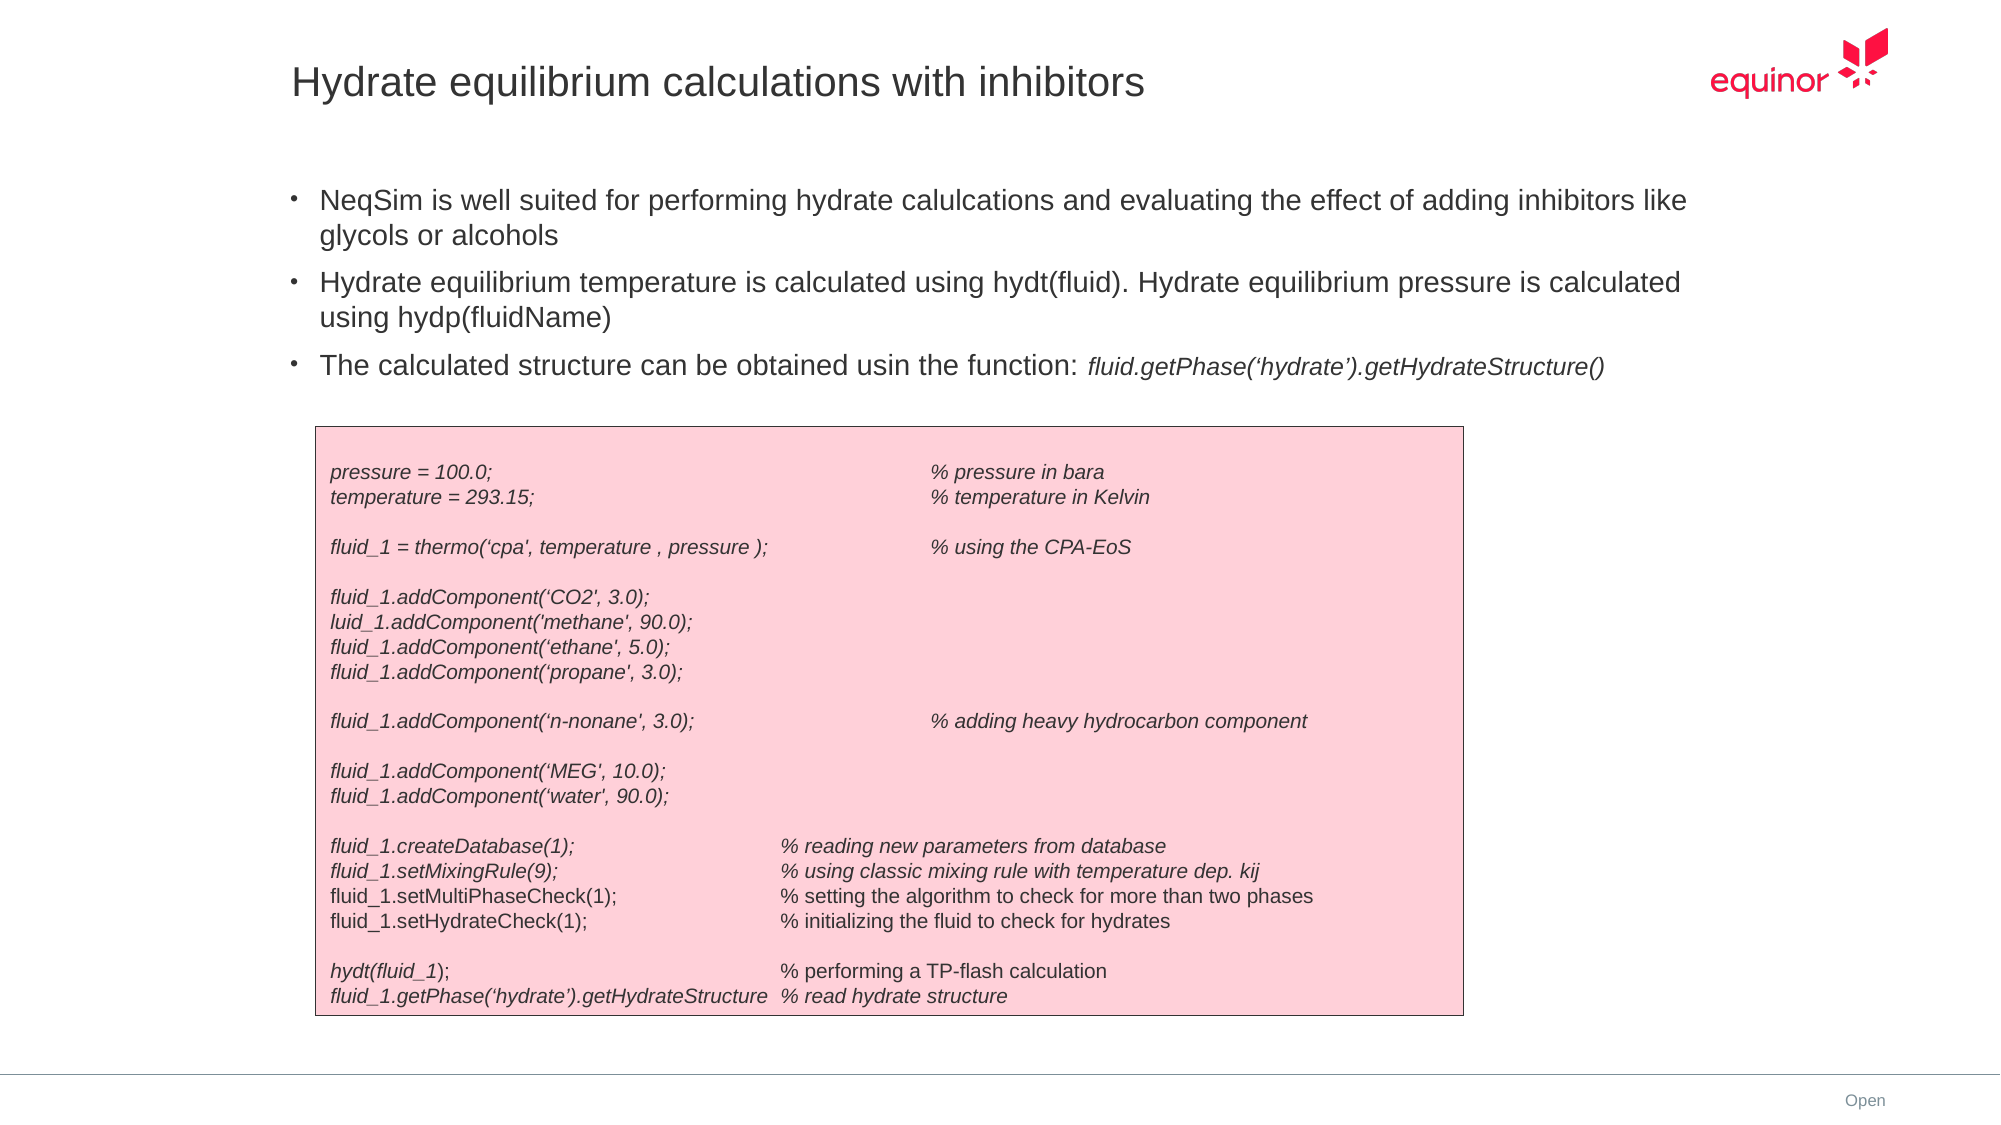

# Hydrate equilibrium calculations with inhibitors
NeqSim is well suited for performing hydrate calulcations and evaluating the effect of adding inhibitors like glycols or alcohols
Hydrate equilibrium temperature is calculated using hydt(fluid). Hydrate equilibrium pressure is calculated using hydp(fluidName)
The calculated structure can be obtained usin the function: fluid.getPhase(‘hydrate’).getHydrateStructure()

pressure = 100.0;            			% pressure in bara
temperature = 293.15;           			% temperature in Kelvin

fluid_1 = thermo(‘cpa', temperature , pressure ); 		% using the CPA-EoS

fluid_1.addComponent(‘CO2', 3.0);
luid_1.addComponent('methane', 90.0);
fluid_1.addComponent(‘ethane', 5.0);
fluid_1.addComponent(‘propane', 3.0);

fluid_1.addComponent(‘n-nonane', 3.0);   		% adding heavy hydrocarbon component

fluid_1.addComponent(‘MEG', 10.0);
fluid_1.addComponent(‘water', 90.0);

fluid_1.createDatabase(1);          	% reading new parameters from database
fluid_1.setMixingRule(9);           		% using classic mixing rule with temperature dep. kij
fluid_1.setMultiPhaseCheck(1);		% setting the algorithm to check for more than two phases
fluid_1.setHydrateCheck(1);		% initializing the fluid to check for hydrates

hydt(fluid_1);			% performing a TP-flash calculation
fluid_1.getPhase(‘hydrate’).getHydrateStructure	% read hydrate structure